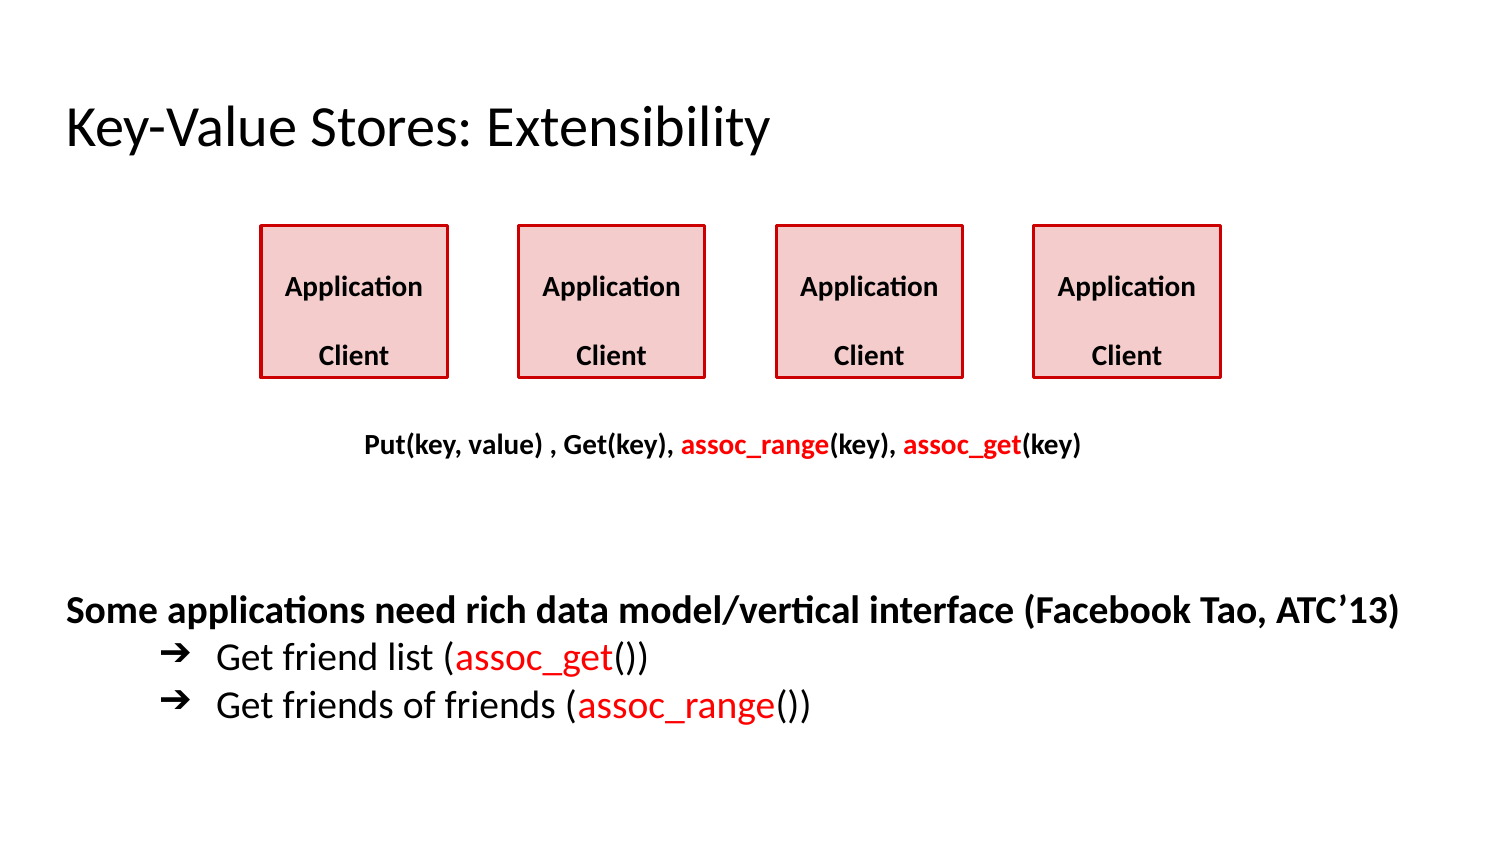

# Key-Value Stores: Extensibility

Application

Client

Application

Client

Application

Client

Application

Client
Put(key, value) , Get(key), assoc_range(key), assoc_get(key)
Some applications need rich data model/vertical interface (Facebook Tao, ATC’13)
Get friend list (assoc_get())
Get friends of friends (assoc_range())